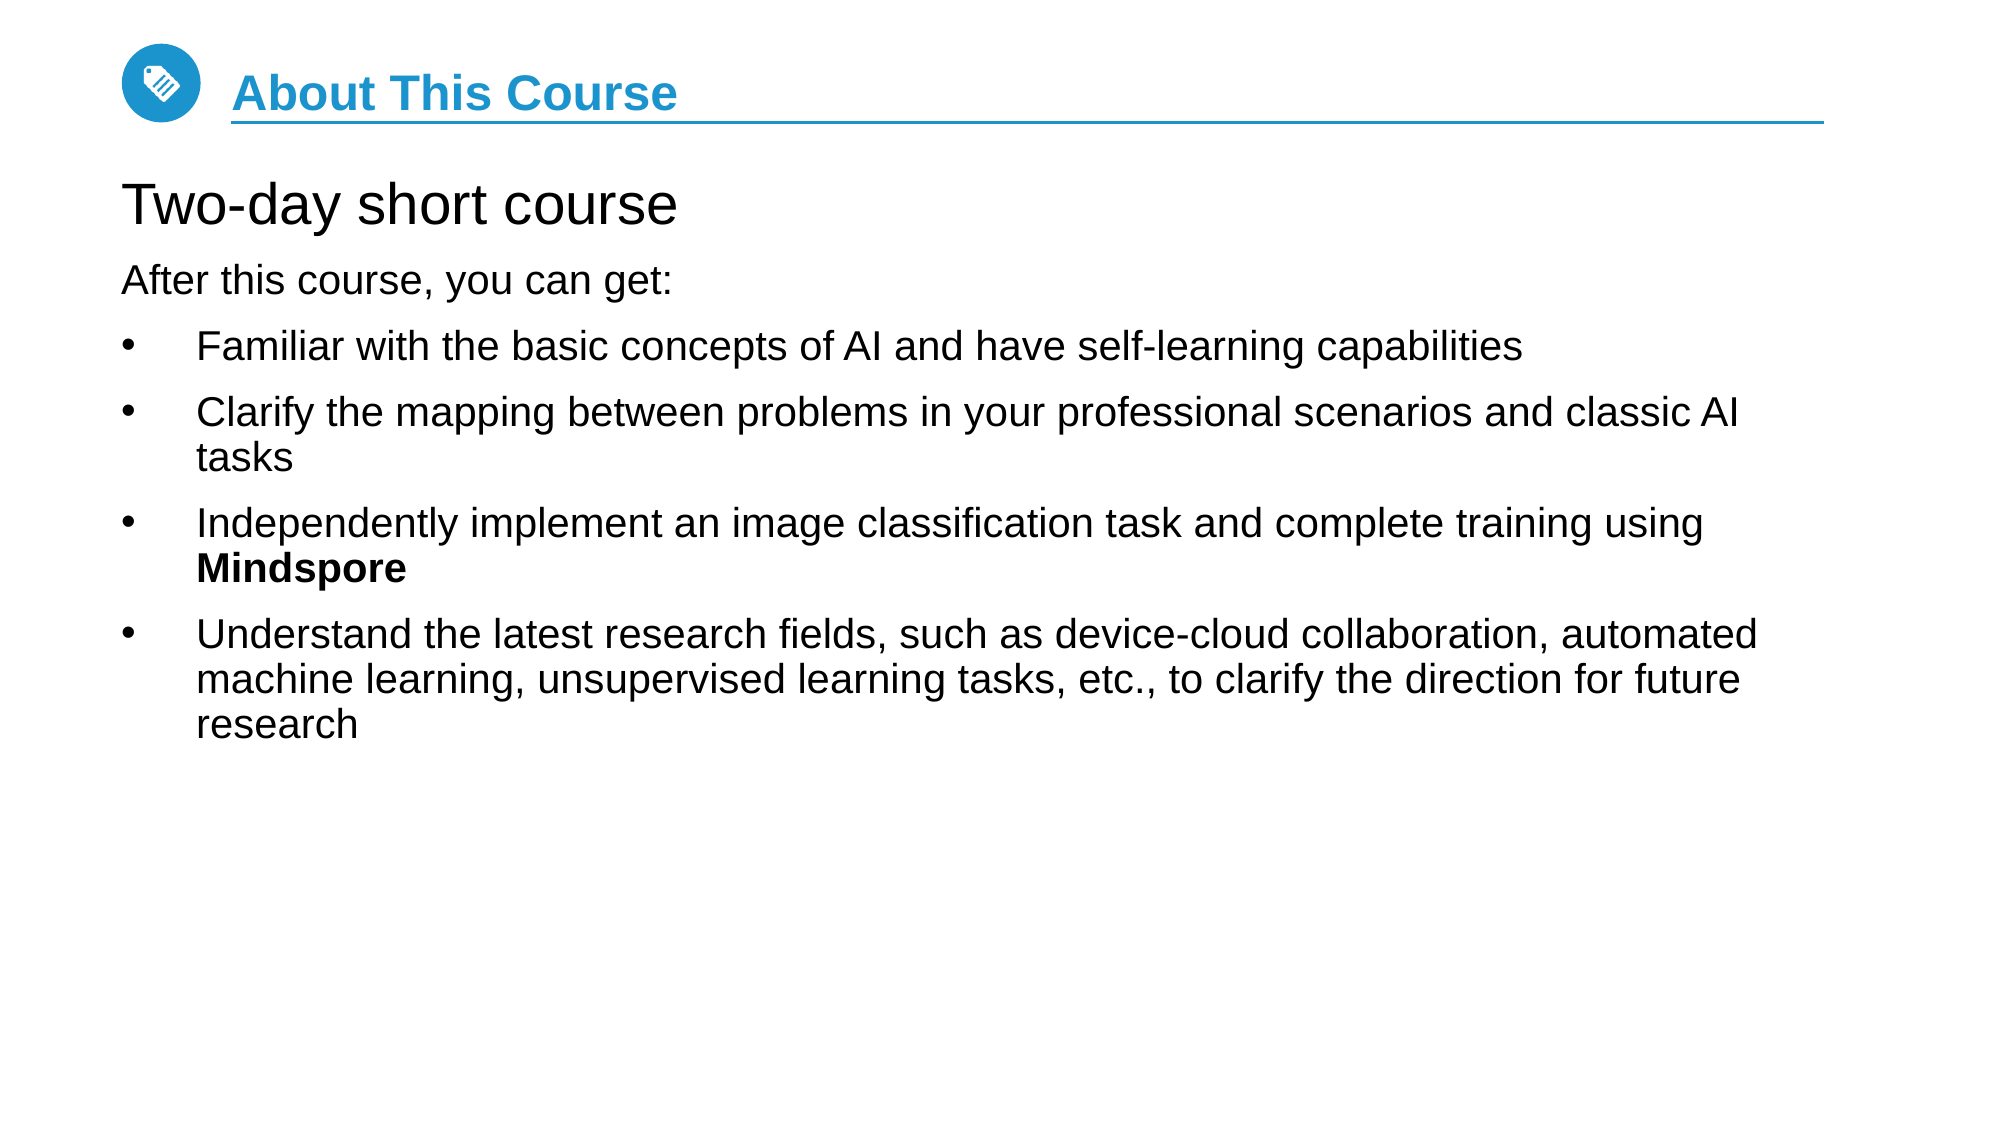

# About This Course
Two-day short course
After this course, you can get:
Familiar with the basic concepts of AI and have self-learning capabilities
Clarify the mapping between problems in your professional scenarios and classic AI tasks
Independently implement an image classification task and complete training using Mindspore
Understand the latest research fields, such as device-cloud collaboration, automated machine learning, unsupervised learning tasks, etc., to clarify the direction for future research